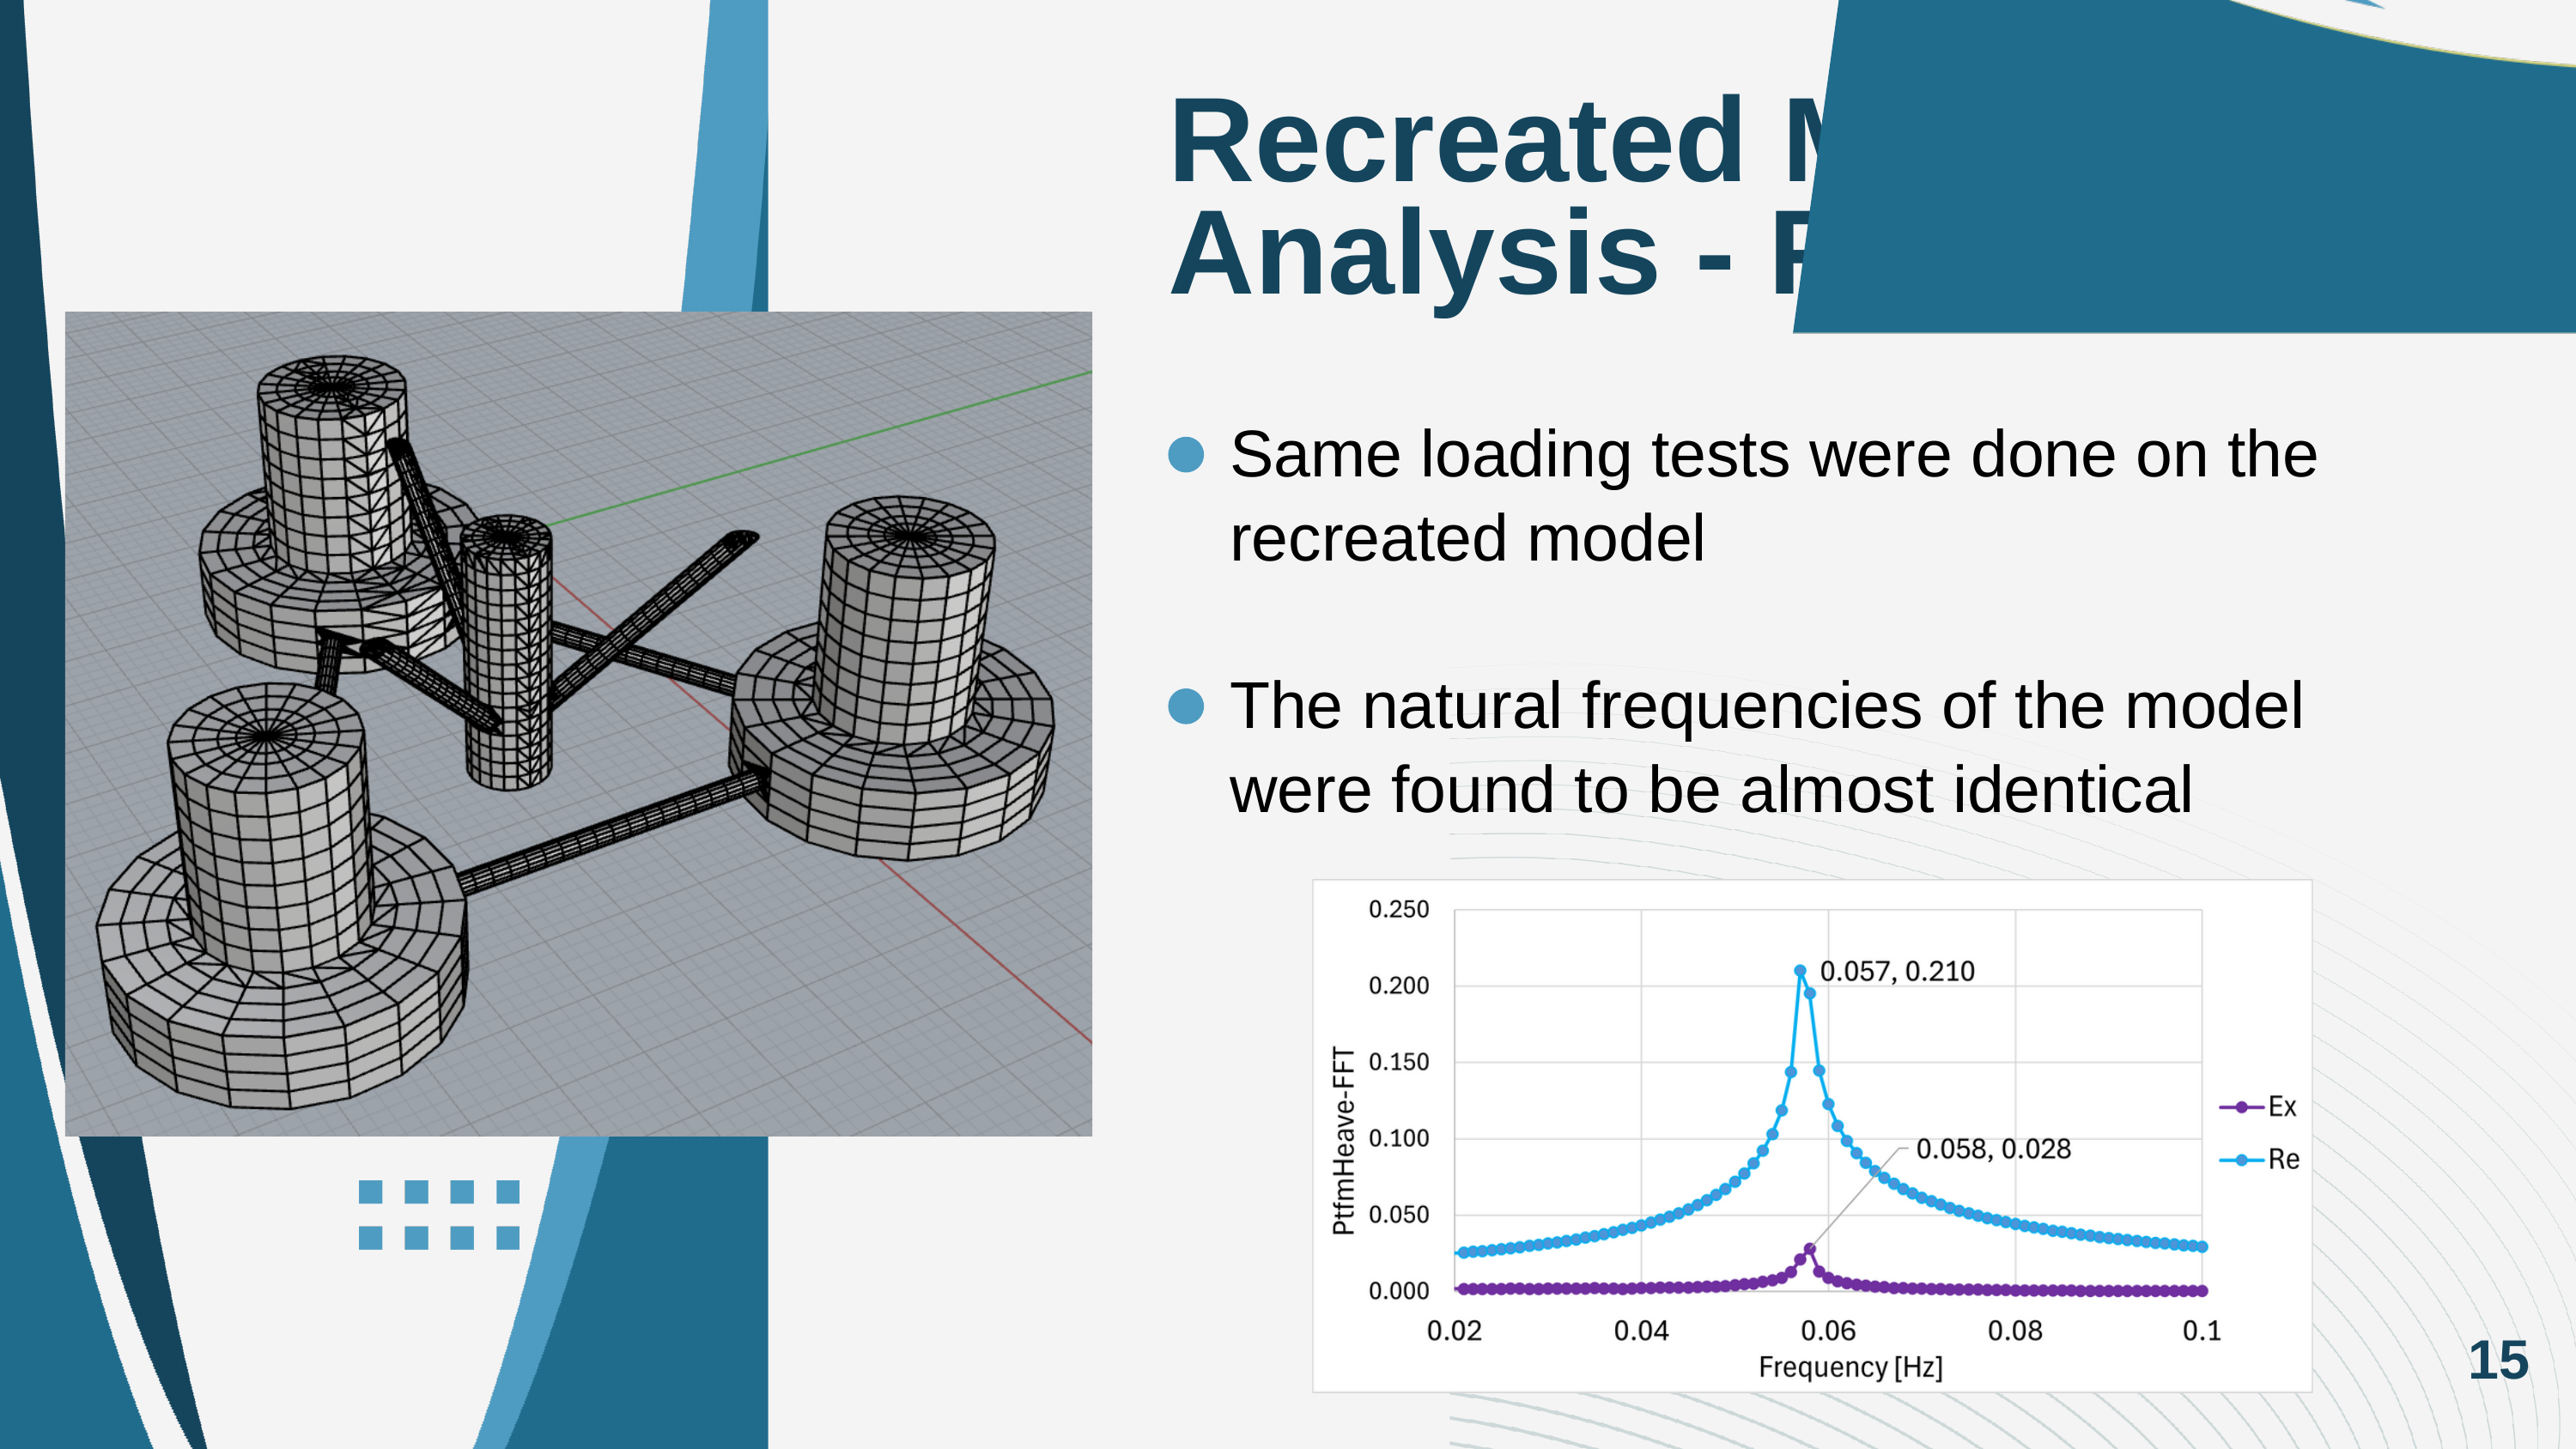

Recreated Model
Analysis - Free Decay

Same loading tests were done on the recreated model

The natural frequencies of the model were found to be almost identical

15